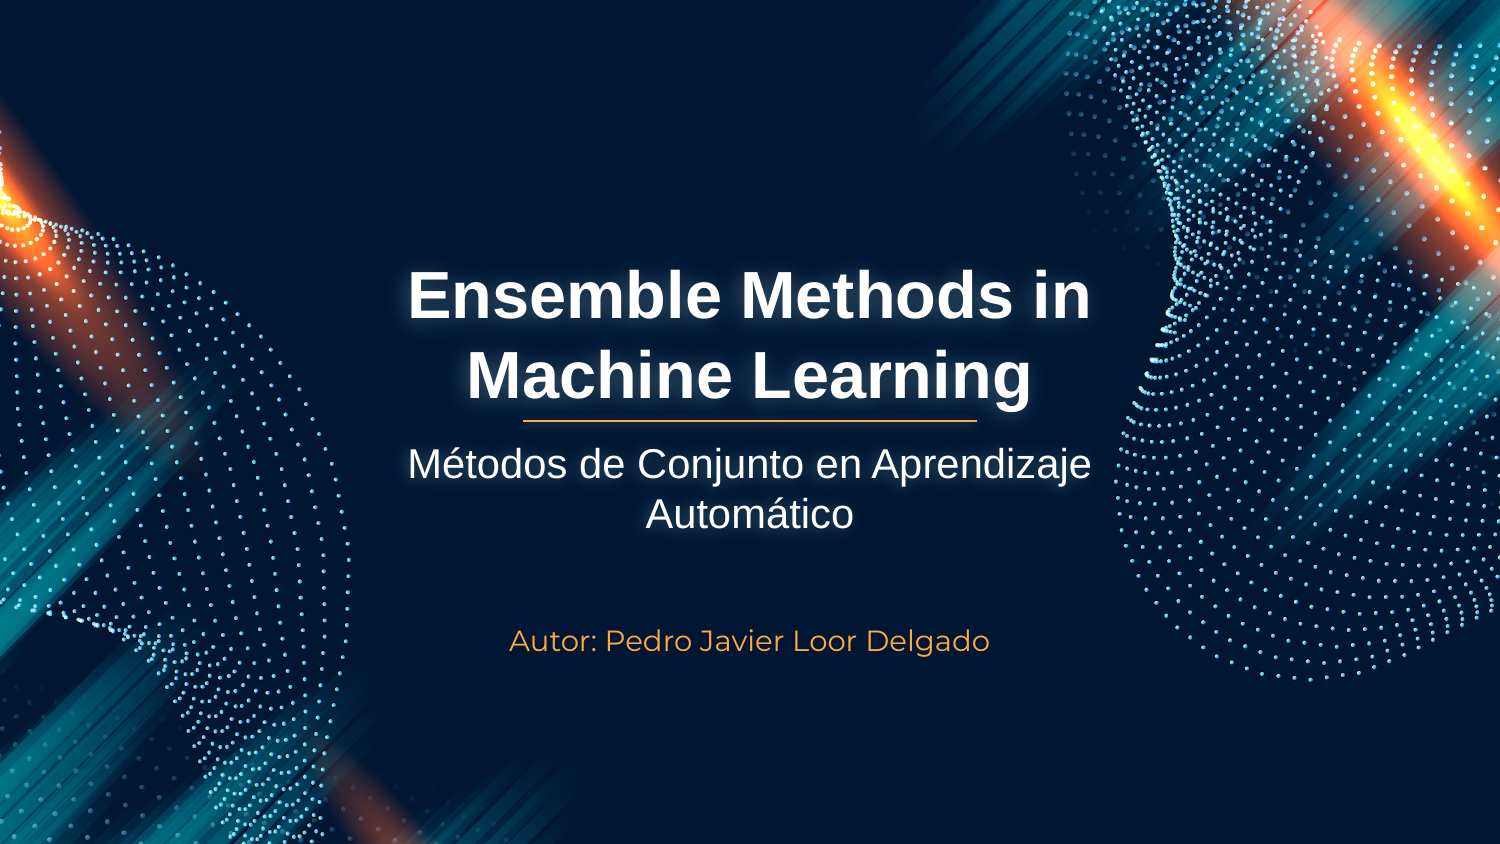

# Ensemble Methods in Machine Learning
Métodos de Conjunto en Aprendizaje Automático
Autor: Pedro Javier Loor Delgado